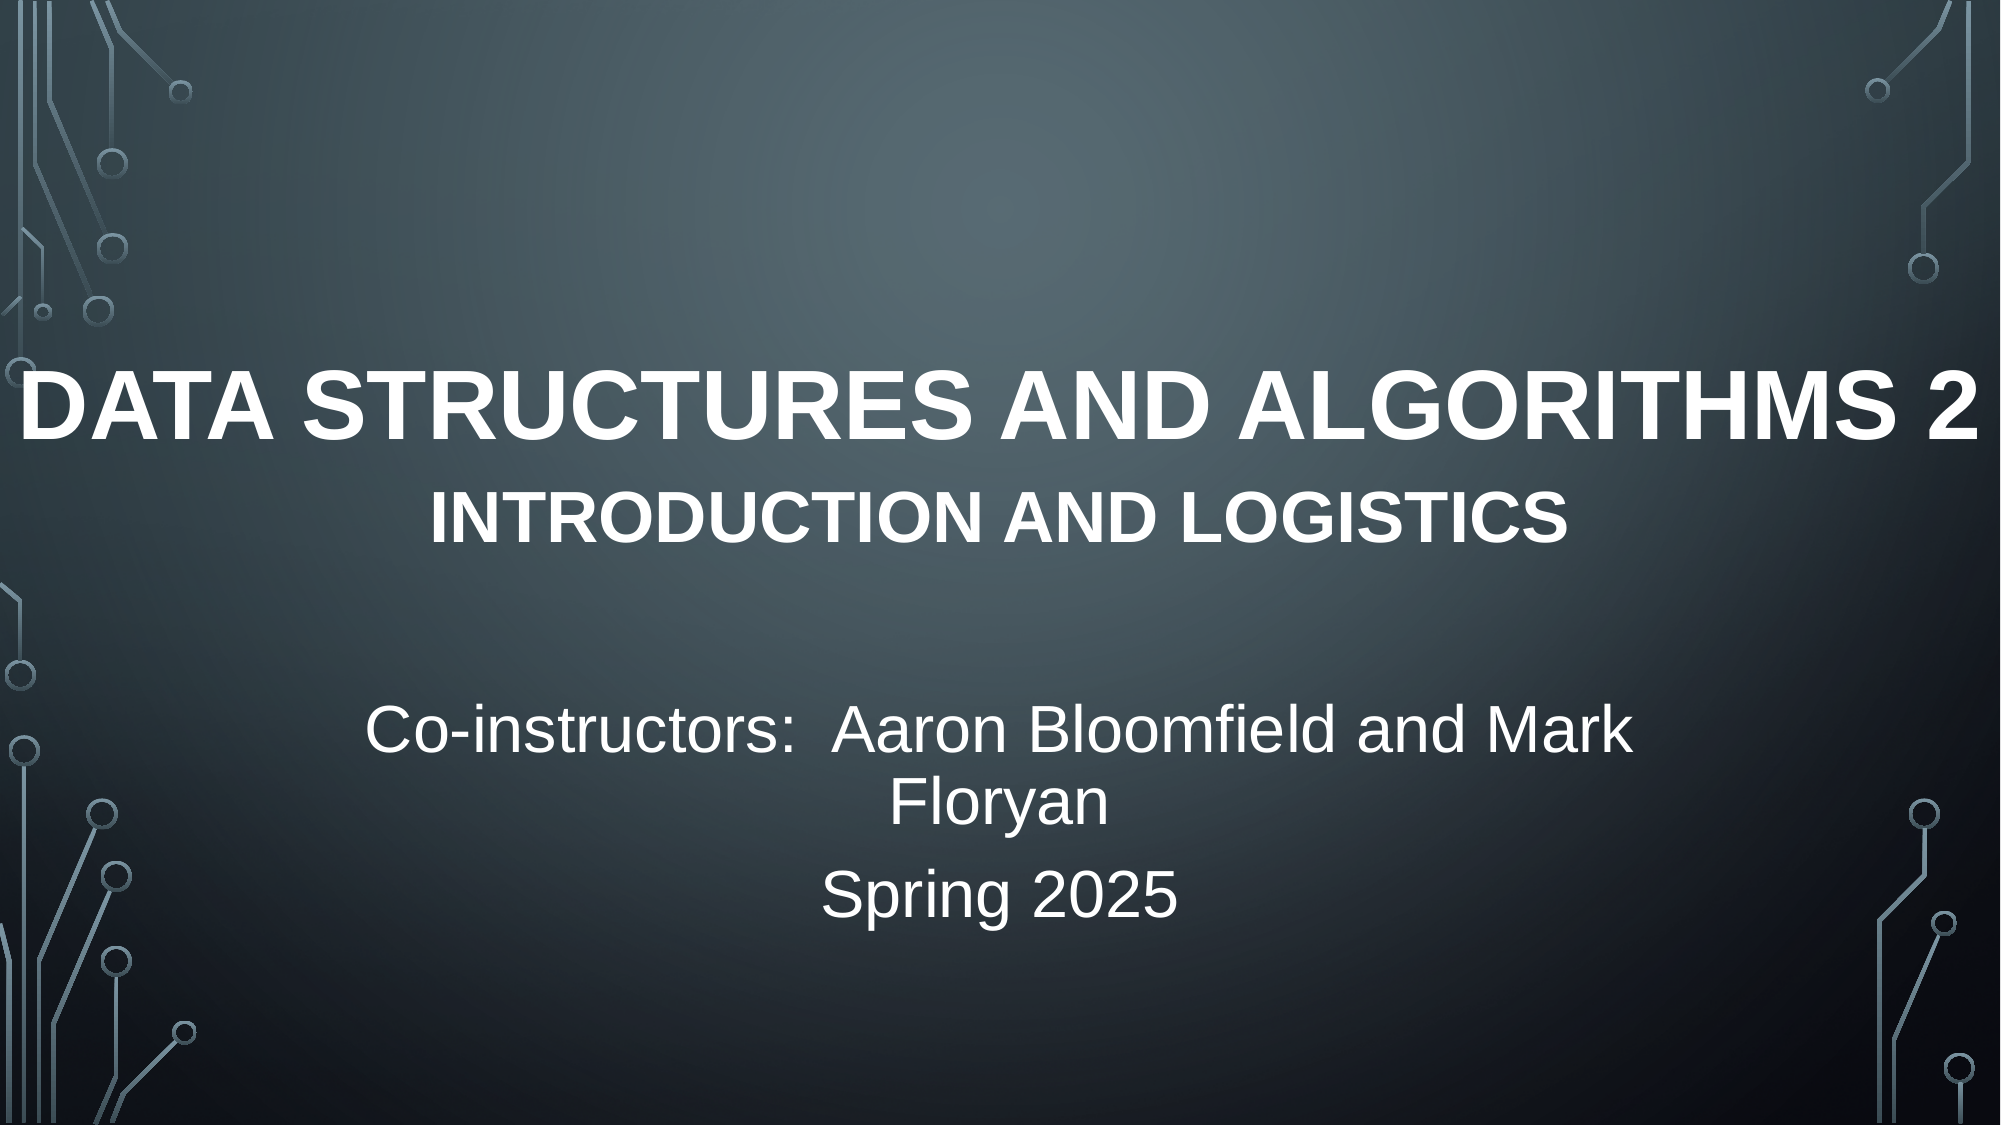

# Data Structures and Algorithms 2 Introduction and Logistics
Co-instructors:  Aaron Bloomfield and Mark Floryan
Spring 2025